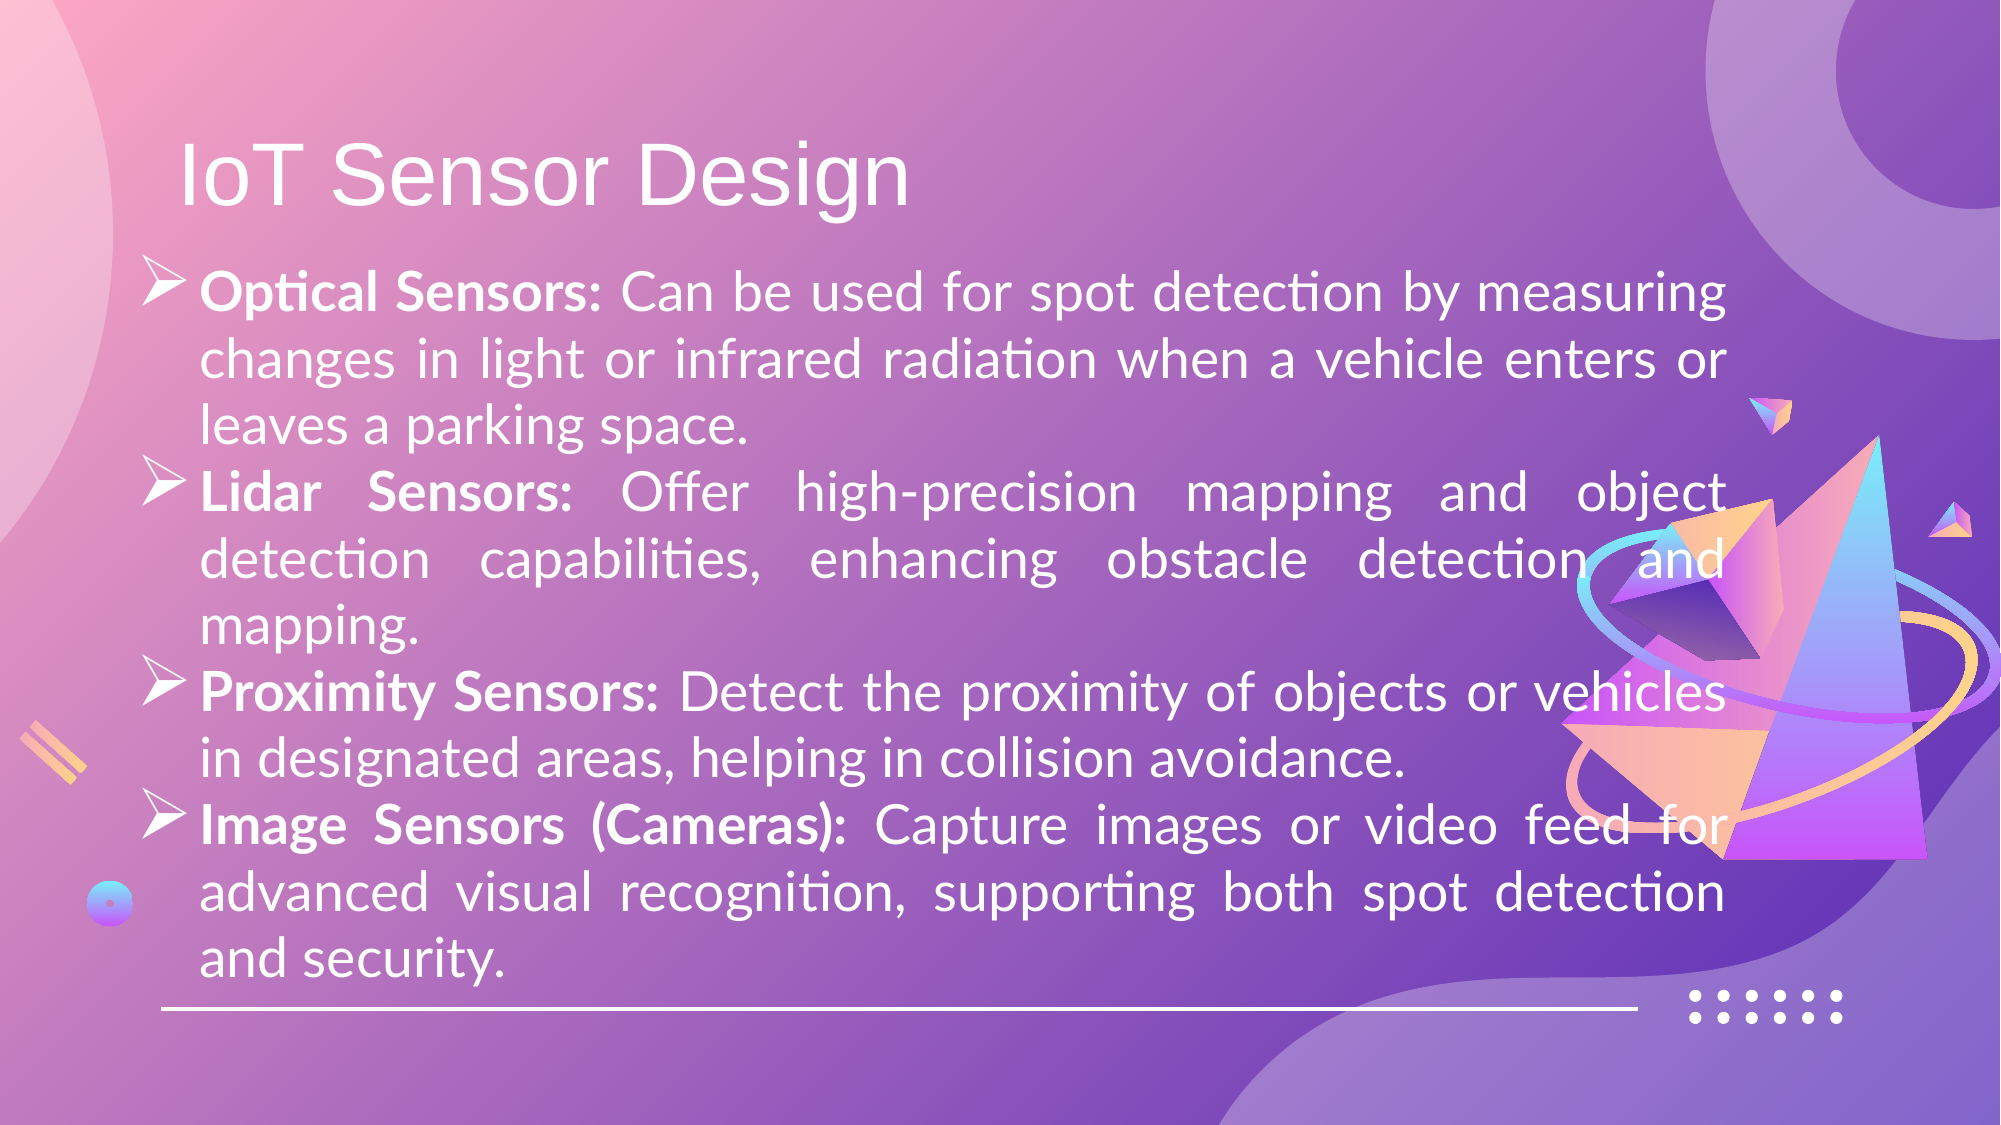

# IoT Sensor Design
Optical Sensors: Can be used for spot detection by measuring changes in light or infrared radiation when a vehicle enters or leaves a parking space.
Lidar Sensors: Offer high-precision mapping and object detection capabilities, enhancing obstacle detection and mapping.
Proximity Sensors: Detect the proximity of objects or vehicles in designated areas, helping in collision avoidance.
Image Sensors (Cameras): Capture images or video feed for advanced visual recognition, supporting both spot detection and security.